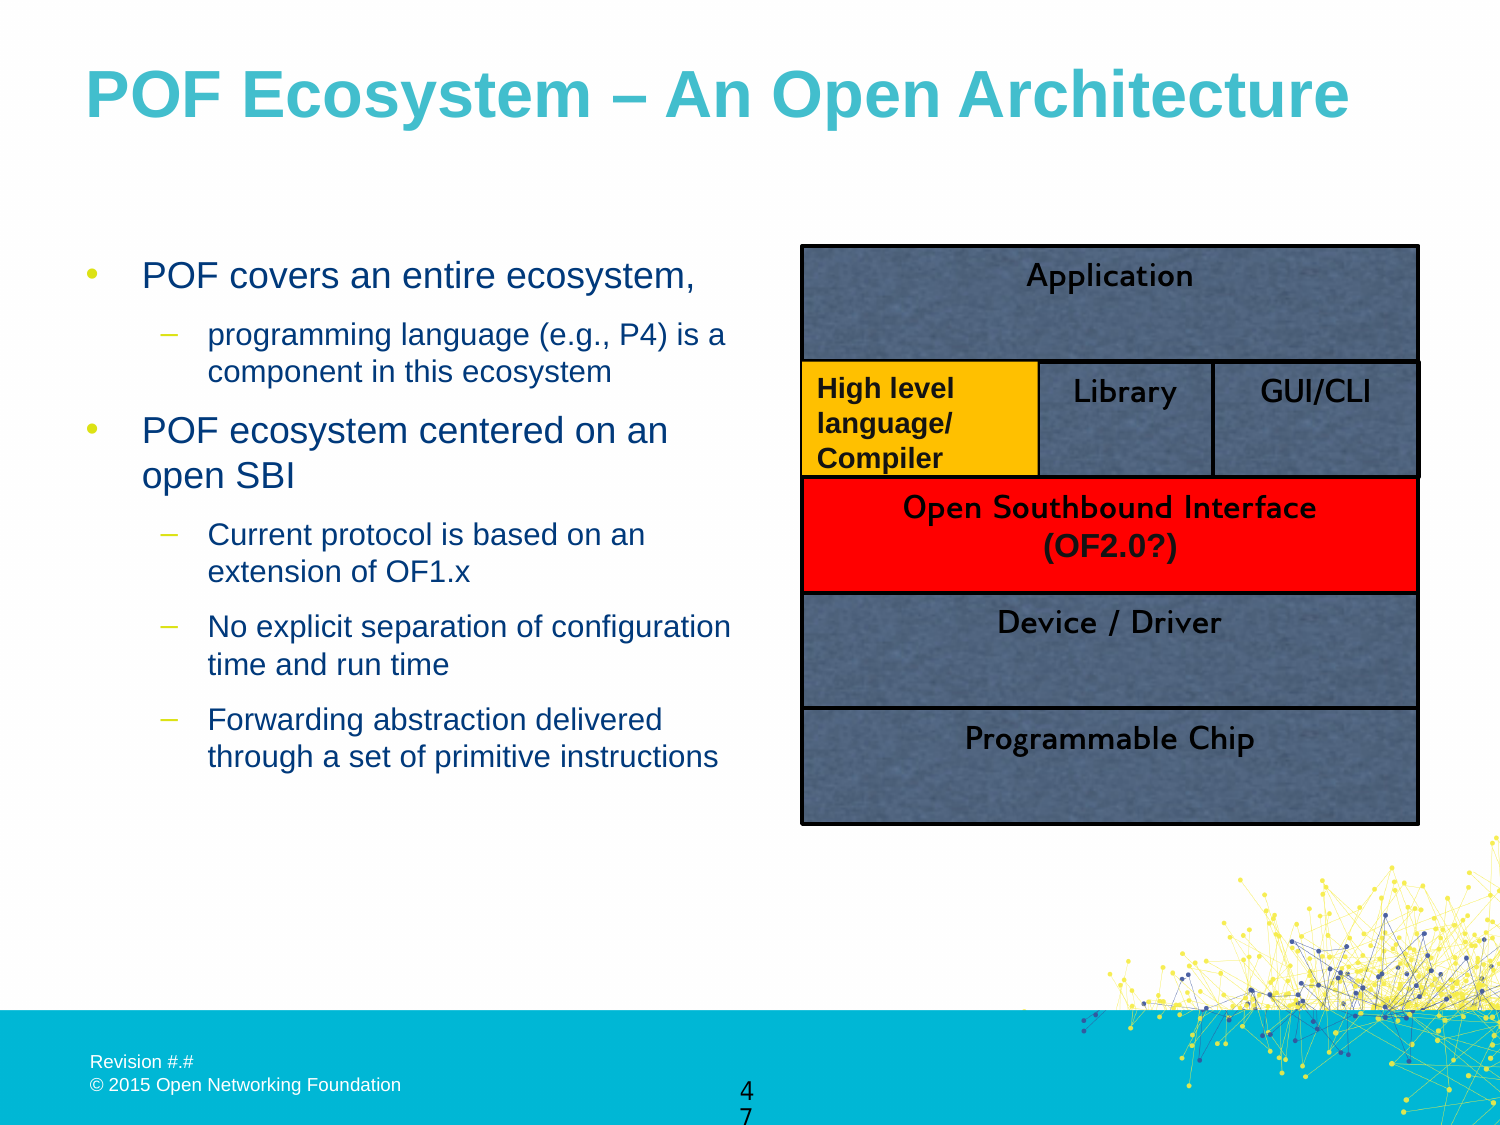

# POF Ecosystem – An Open Architecture
Application
POF covers an entire ecosystem,
programming language (e.g., P4) is a component in this ecosystem
POF ecosystem centered on an open SBI
Current protocol is based on an extension of OF1.x
No explicit separation of configuration time and run time
Forwarding abstraction delivered through a set of primitive instructions

High level language/ Compiler
Library
GUI/CLI
Open Southbound Interface
(OF2.0?)
Device / Driver
Programmable Chip
47